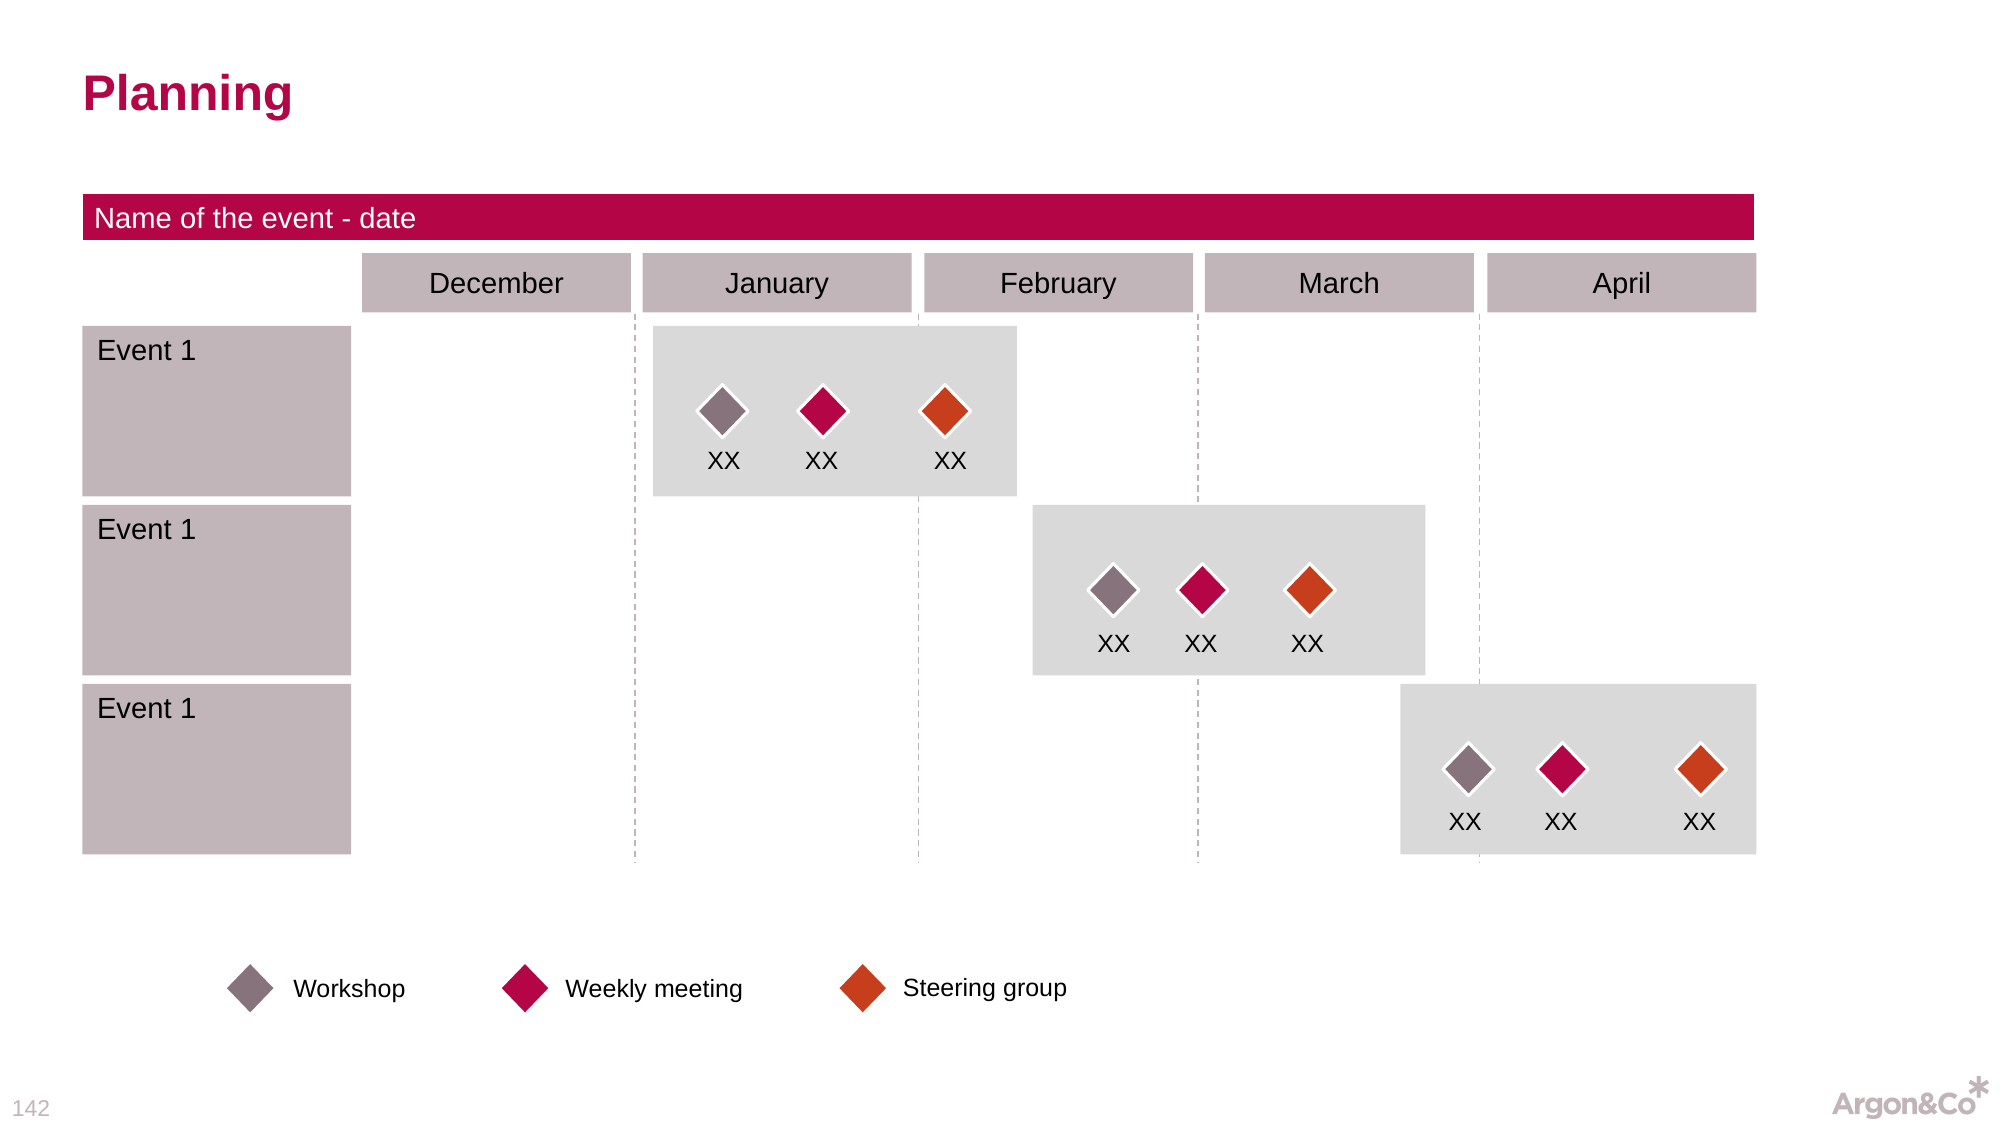

# Planning
Name of the event - date
December
January
February
March
April
Event 1

XX
XX
XX
Event 1

XX
XX
XX
Event 1

XX
XX
XX

Steering group
Workshop
Weekly meeting